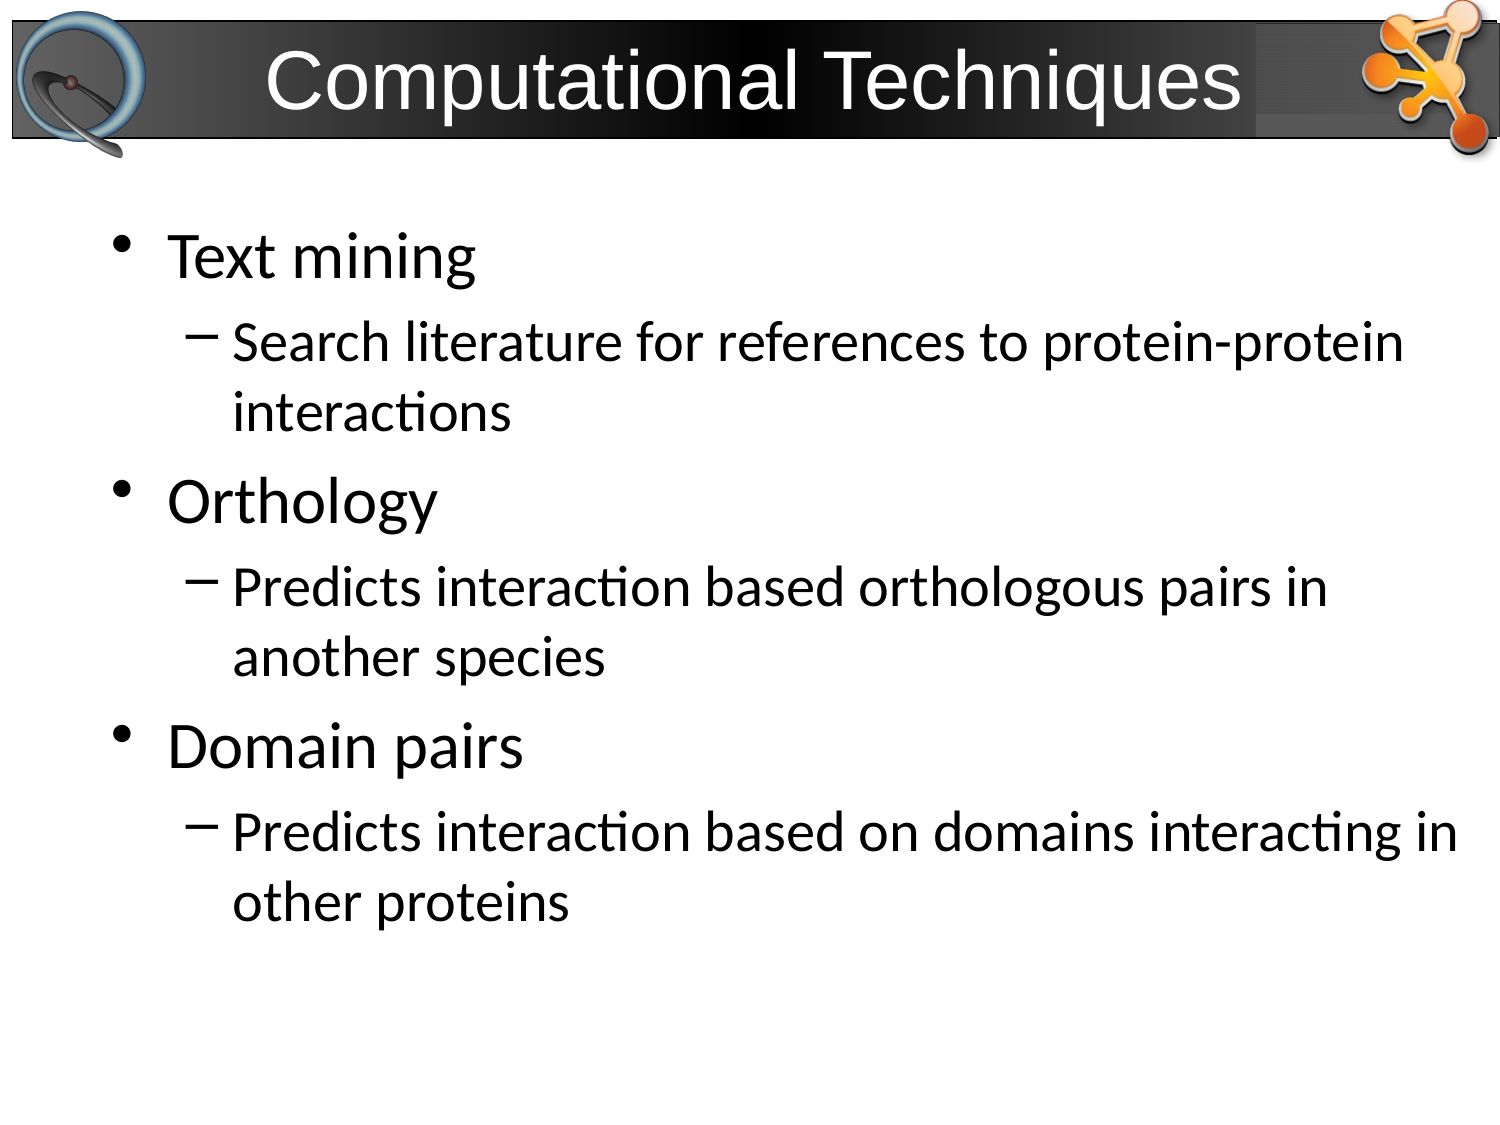

# Computational Techniques
Text mining
Search literature for references to protein-protein interactions
Orthology
Predicts interaction based orthologous pairs in another species
Domain pairs
Predicts interaction based on domains interacting in other proteins